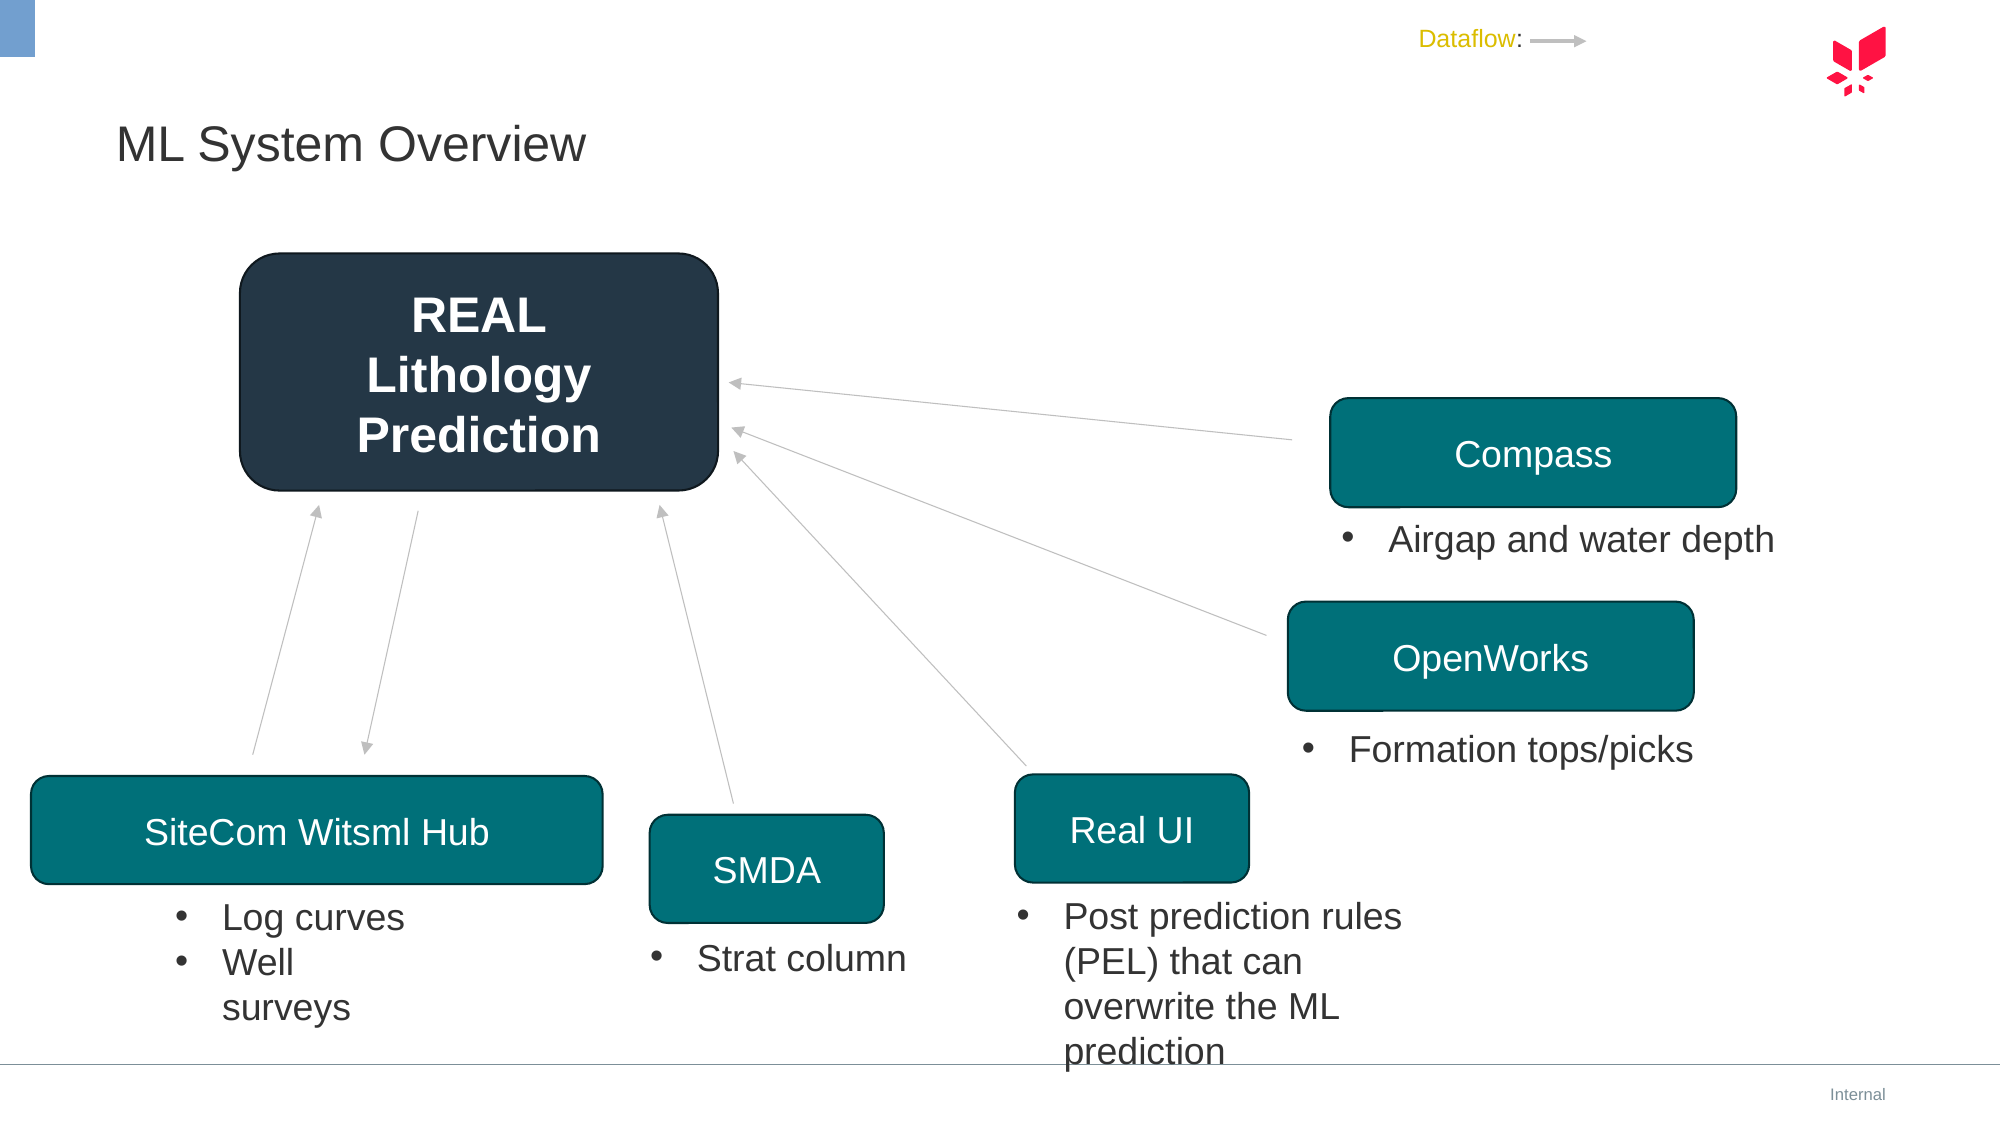

Dataflow:
# ML System Overview
REAL
Lithology Prediction
Compass
Airgap and water depth
OpenWorks
Formation tops/picks
Real UI
SiteCom Witsml Hub
SMDA
Post prediction rules (PEL) that can overwrite the ML prediction
Log curves
Well surveys
Strat column